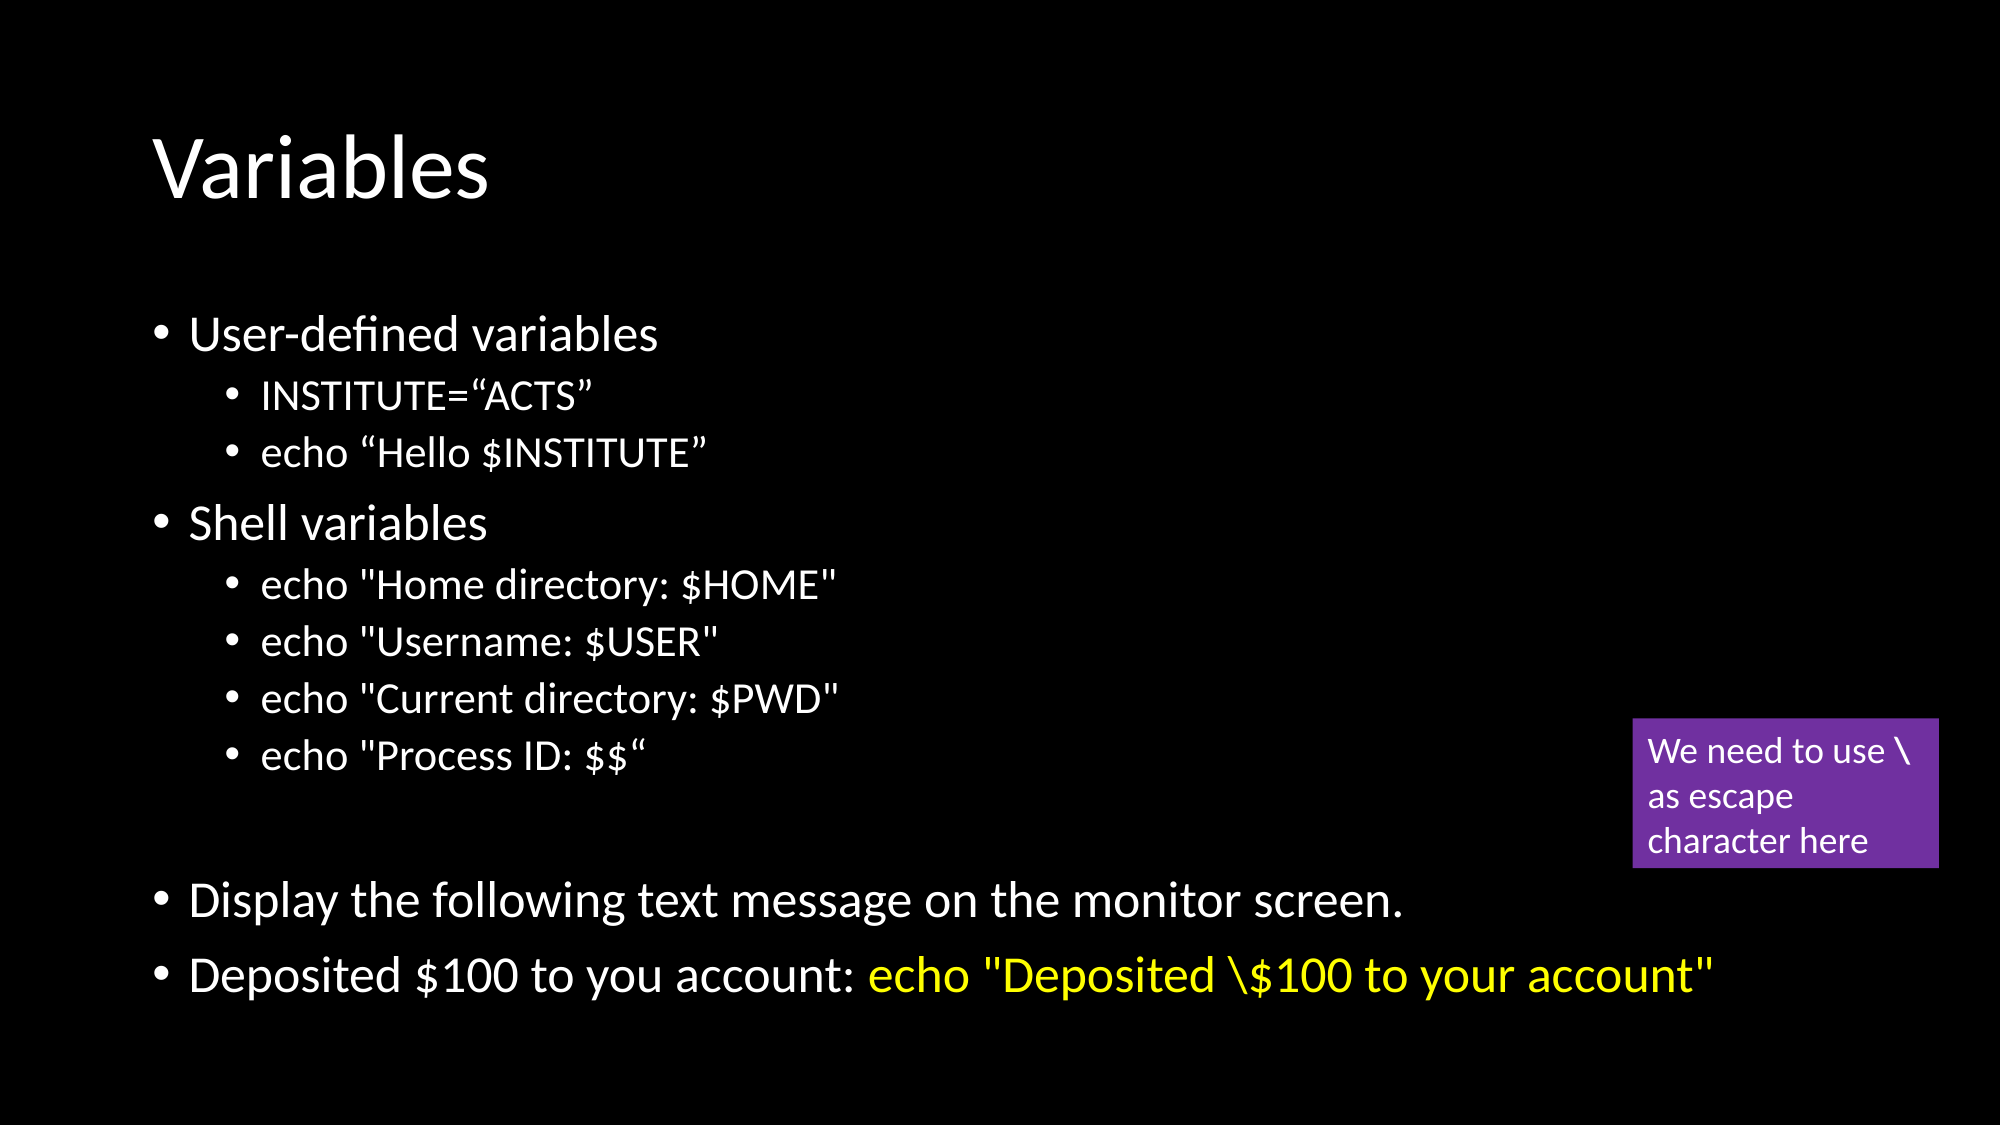

# Variables
User-defined variables
INSTITUTE=“ACTS”
echo “Hello $INSTITUTE”
Shell variables
echo "Home directory: $HOME"
echo "Username: $USER"
echo "Current directory: $PWD"
echo "Process ID: $$“

Display the following text message on the monitor screen.
Deposited $100 to you account: echo "Deposited \$100 to your account"
We need to use \ as escape character here